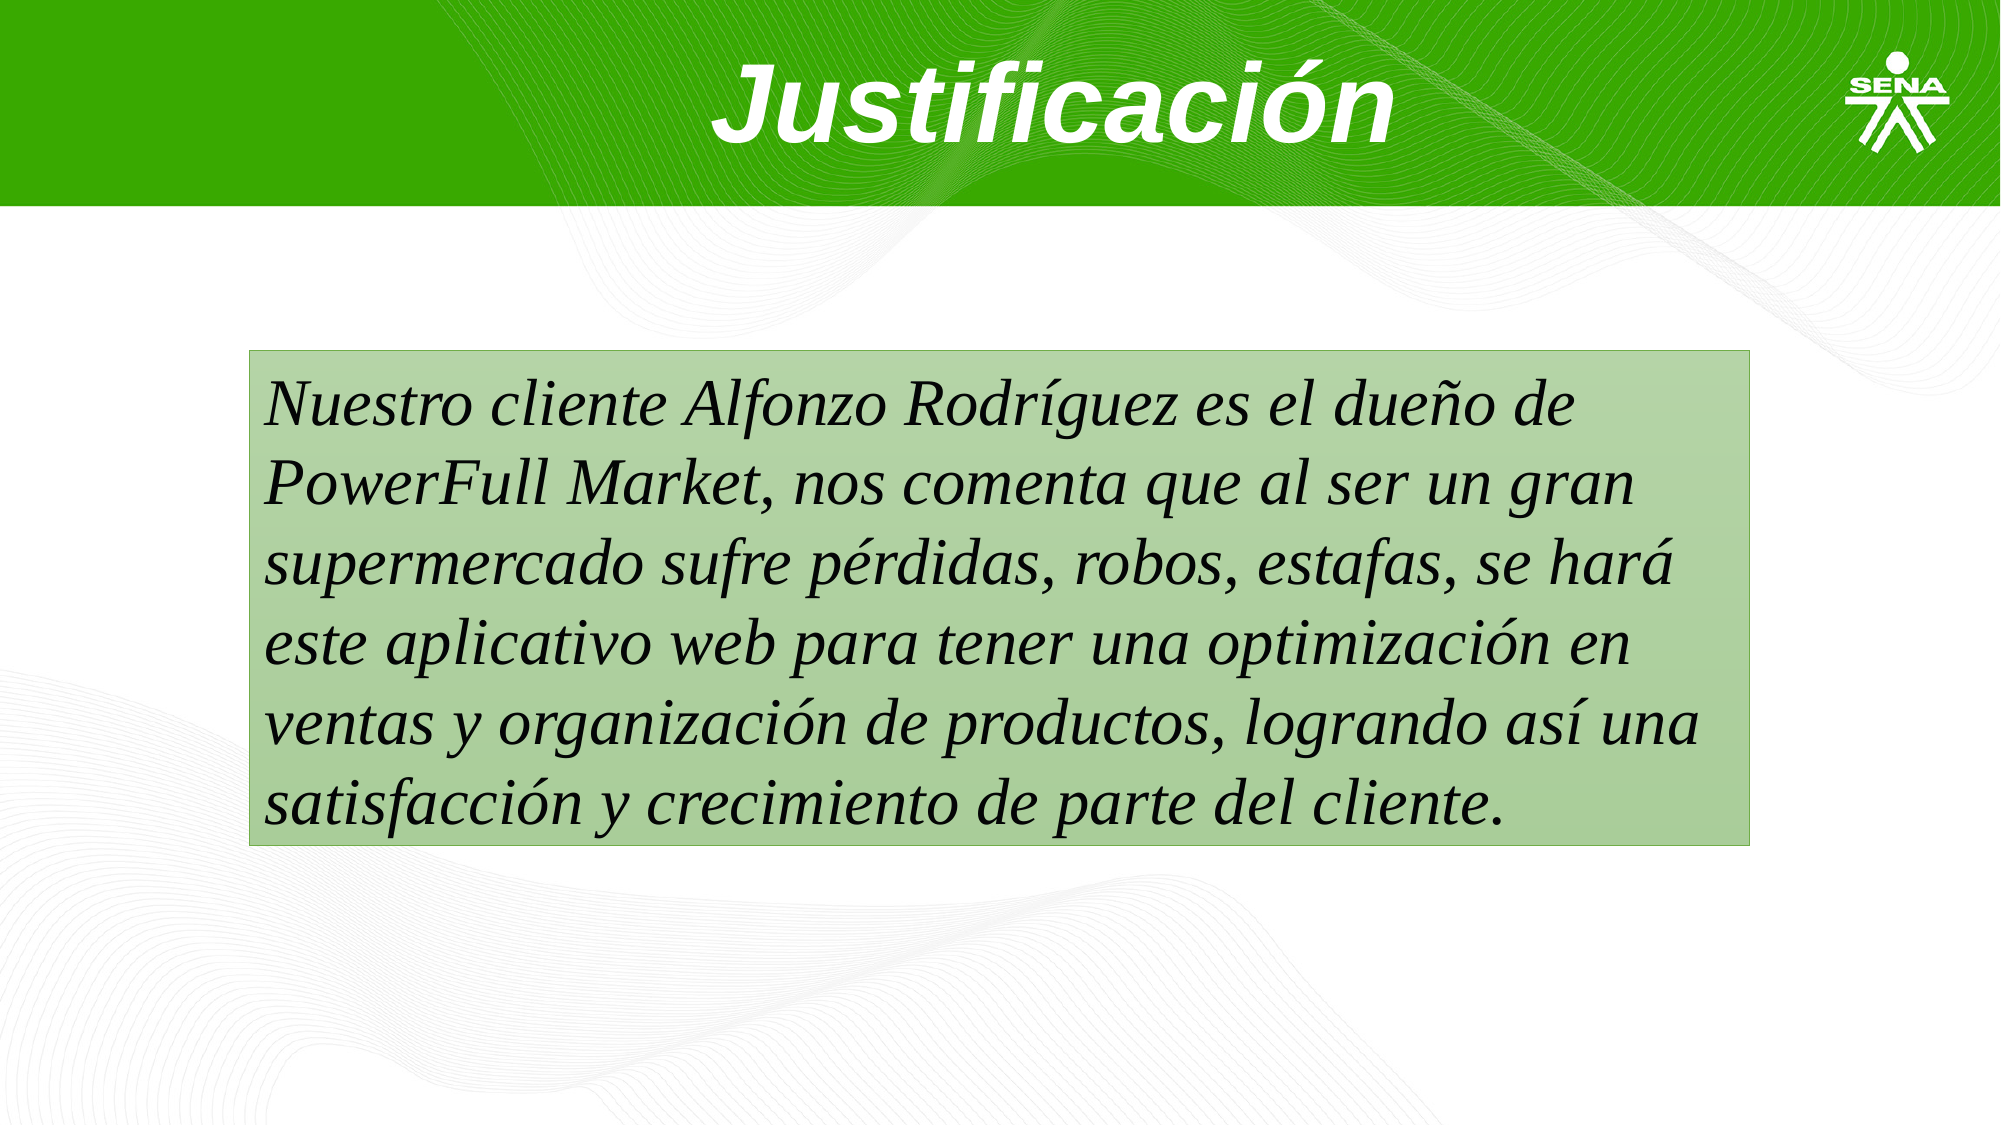

Justificación
Nuestro cliente Alfonzo Rodríguez es el dueño de PowerFull Market, nos comenta que al ser un gran supermercado sufre pérdidas, robos, estafas, se hará este aplicativo web para tener una optimización en ventas y organización de productos, logrando así una satisfacción y crecimiento de parte del cliente.